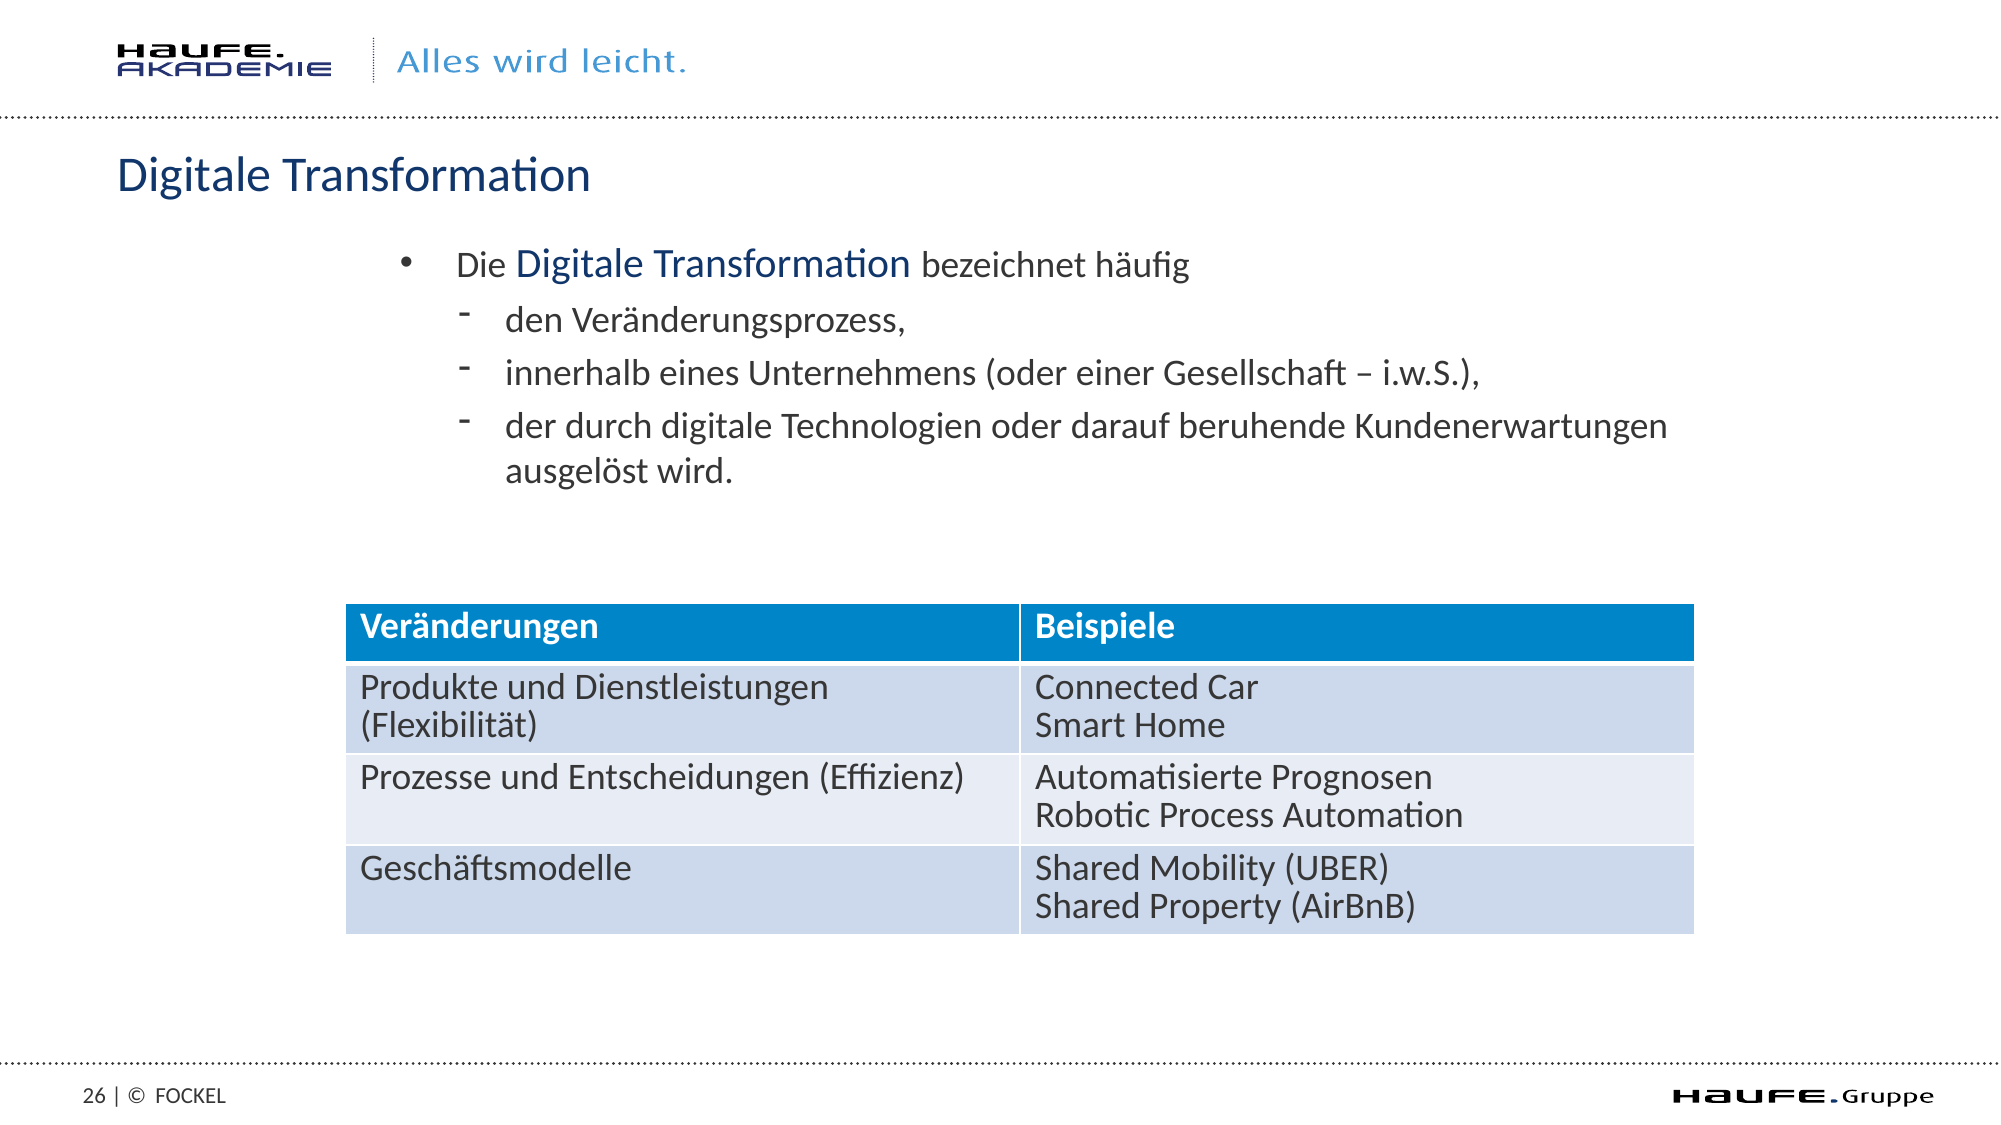

# Digitale Transformation
Die Digitale Transformation bezeichnet häufig
den Veränderungsprozess,
innerhalb eines Unternehmens (oder einer Gesellschaft – i.w.S.),
der durch digitale Technologien oder darauf beruhende Kundenerwartungen ausgelöst wird.

| Veränderungen | Beispiele |
| --- | --- |
| Produkte und Dienstleistungen (Flexibilität) | Connected Car Smart Home |
| Prozesse und Entscheidungen (Effizienz) | Automatisierte Prognosen Robotic Process Automation |
| Geschäftsmodelle | Shared Mobility (UBER) Shared Property (AirBnB) |
26 | ©
Fockel